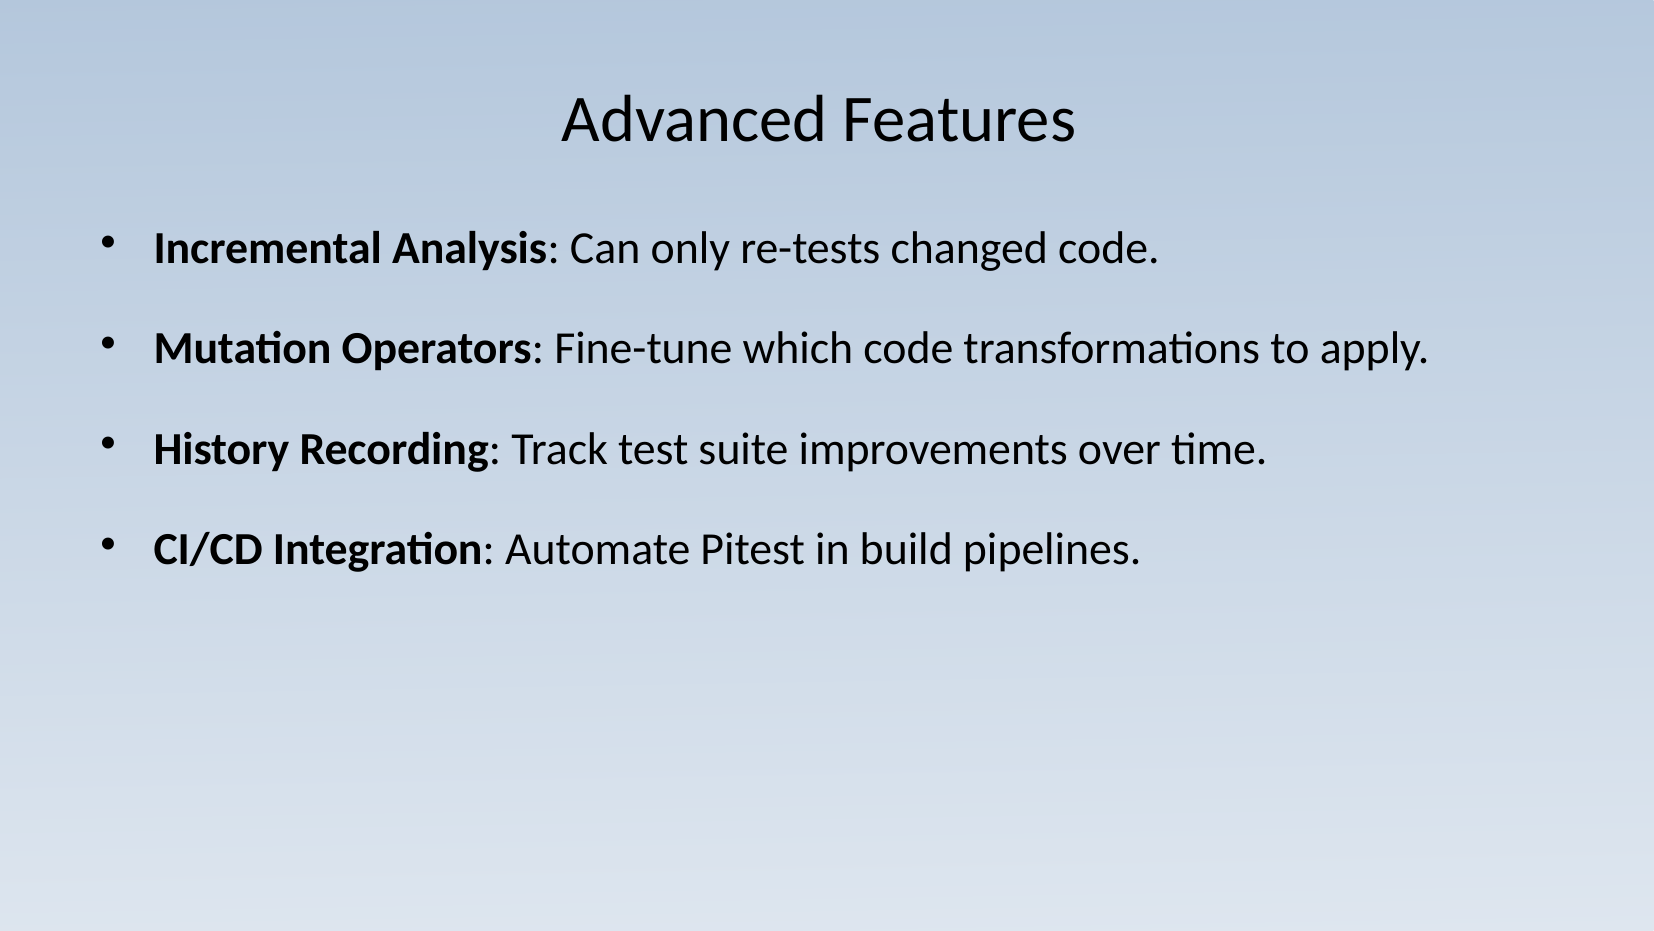

# Advanced Features
Incremental Analysis: Can only re-tests changed code.
Mutation Operators: Fine-tune which code transformations to apply.
History Recording: Track test suite improvements over time.
CI/CD Integration: Automate Pitest in build pipelines.